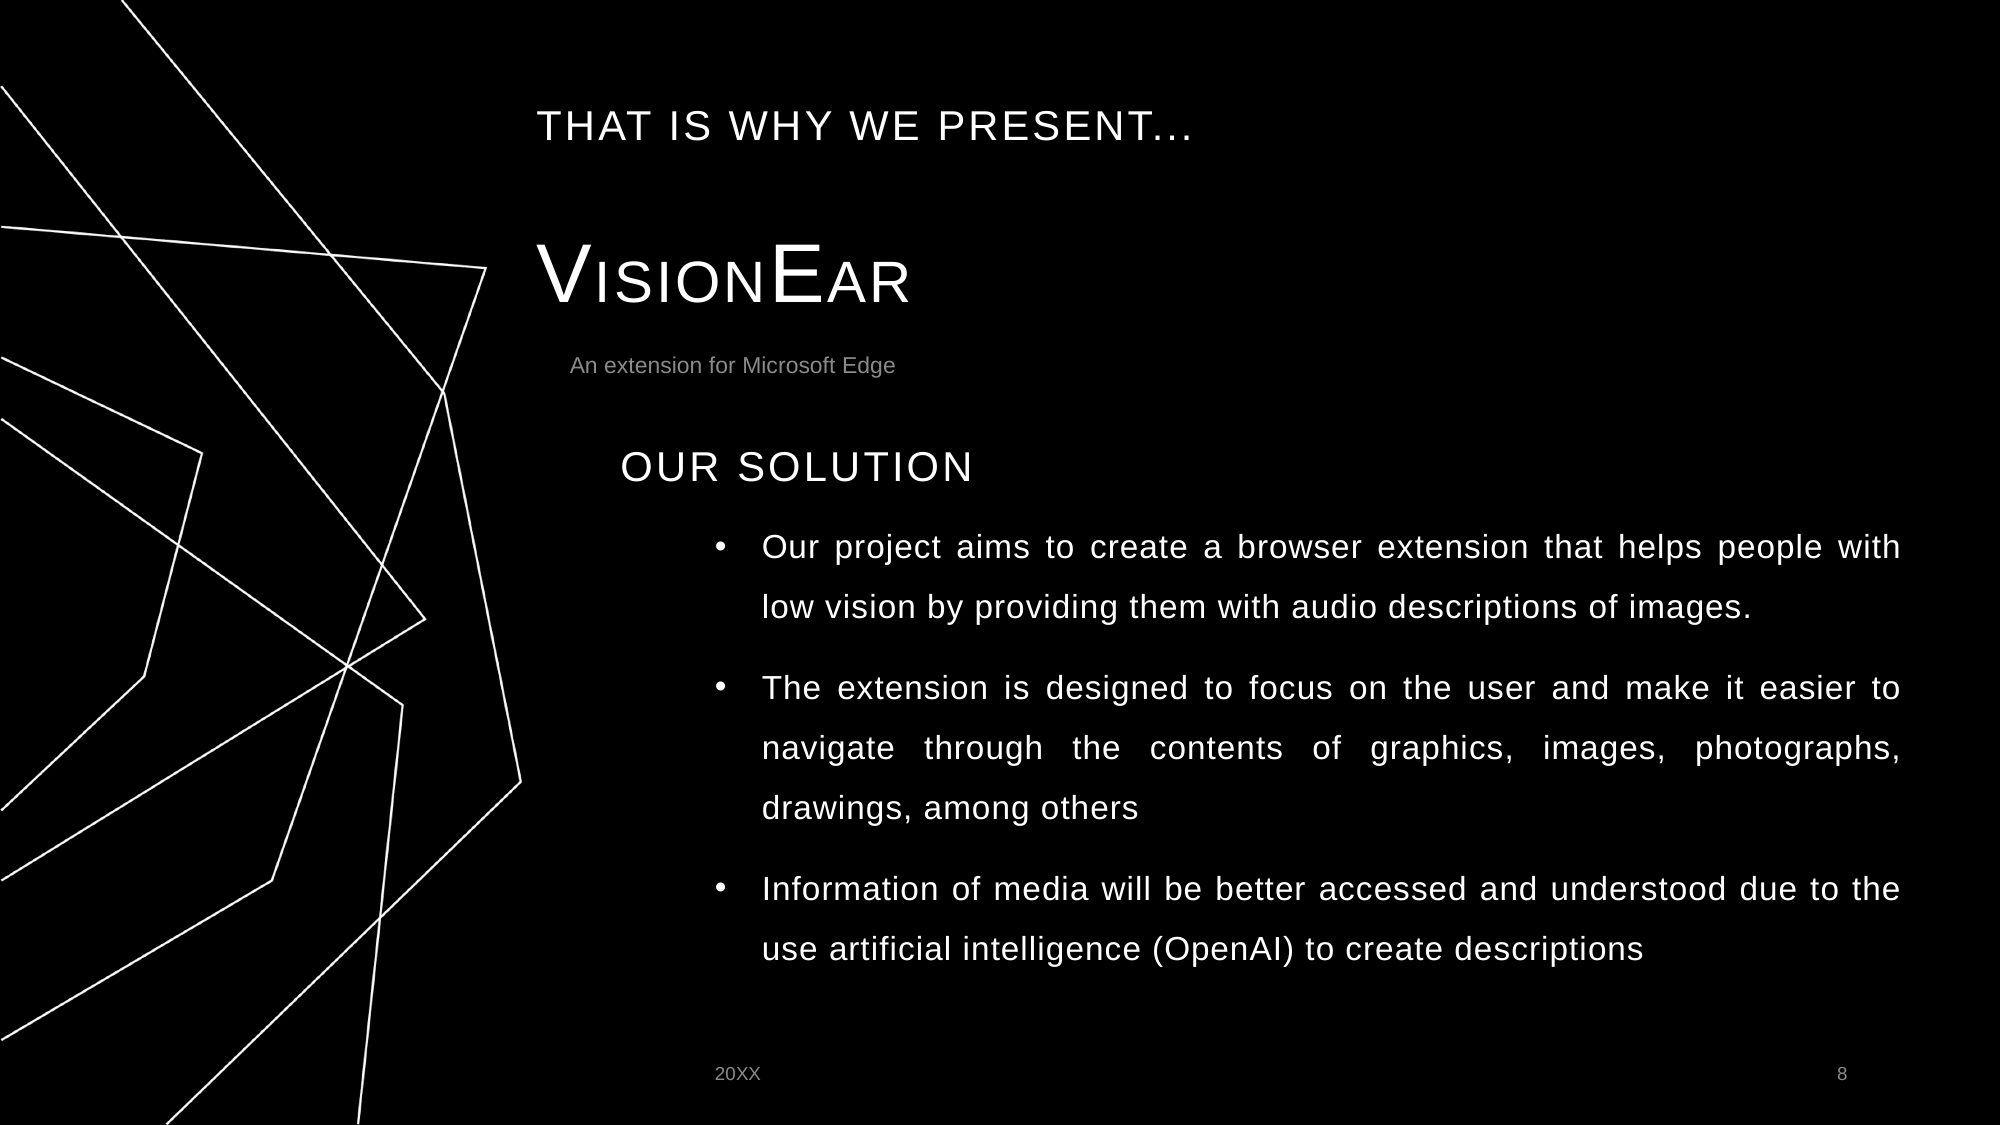

# That is why we present... Visionear
Our solution
An extension for Microsoft Edge
Our project aims to create a browser extension that helps people with low vision by providing them with audio descriptions of images.
The extension is designed to focus on the user and make it easier to navigate through the contents of graphics, images, photographs, drawings, among others
Information of media will be better accessed and understood due to the use artificial intelligence (OpenAI) to create descriptions
20XX
8